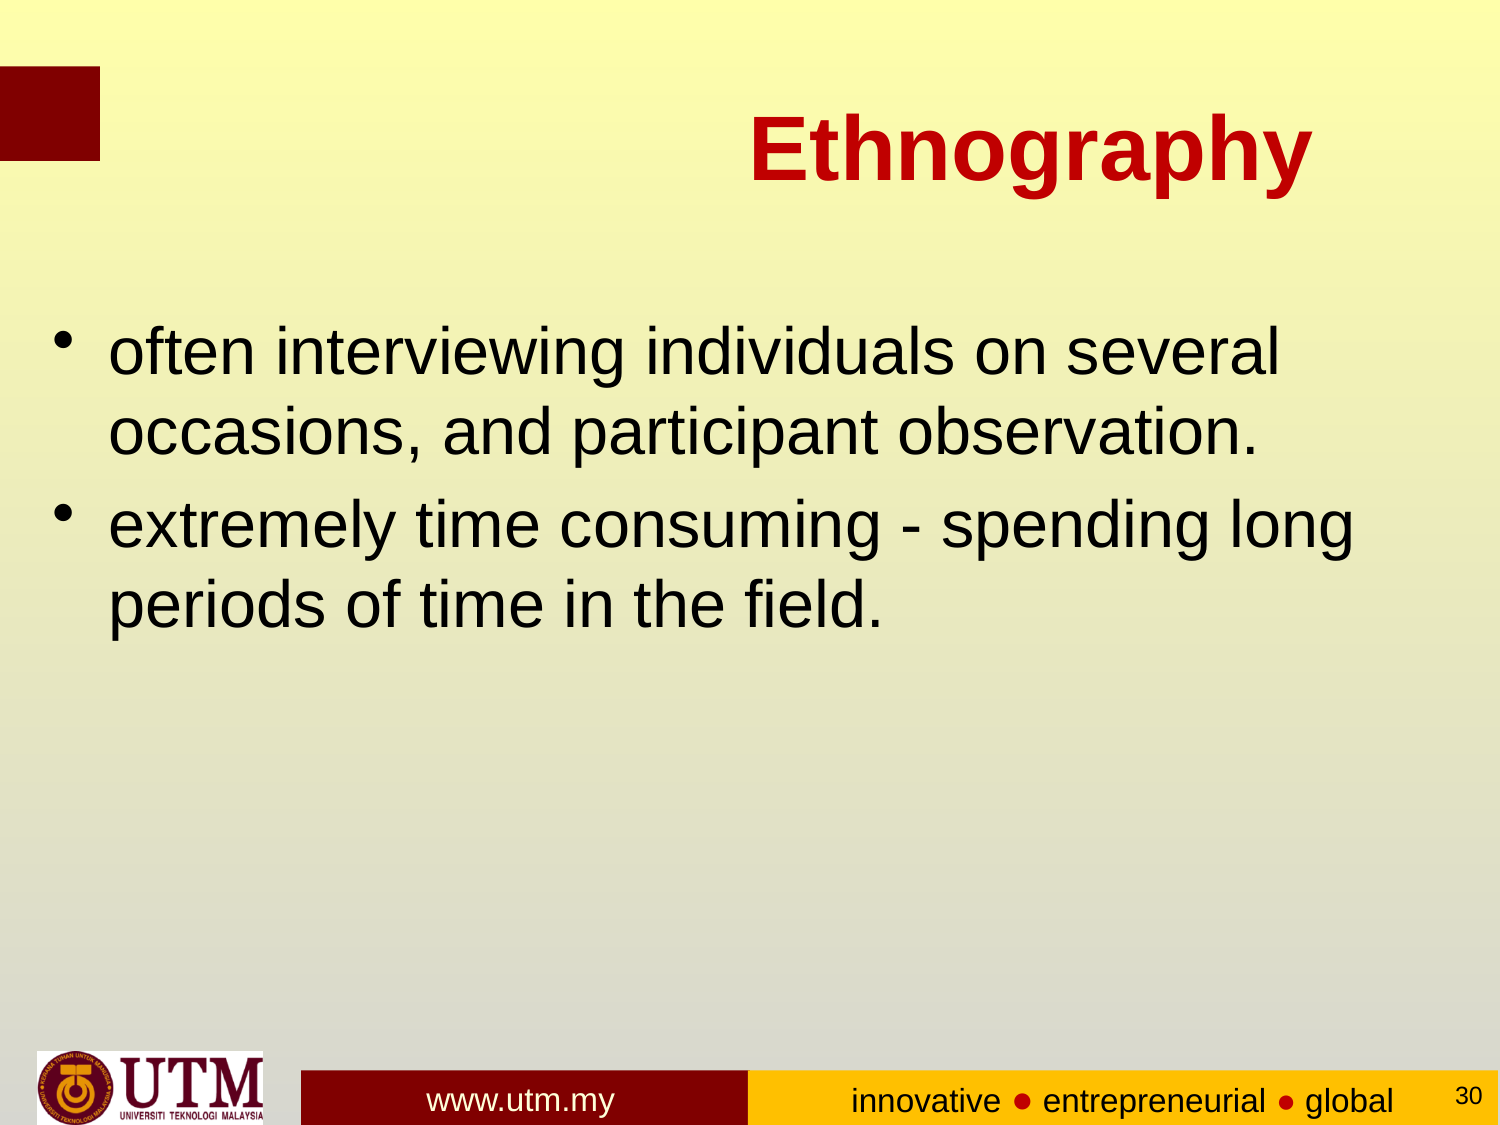

# Ethnography
often interviewing individuals on several occasions, and participant observation.
extremely time consuming - spending long periods of time in the field.